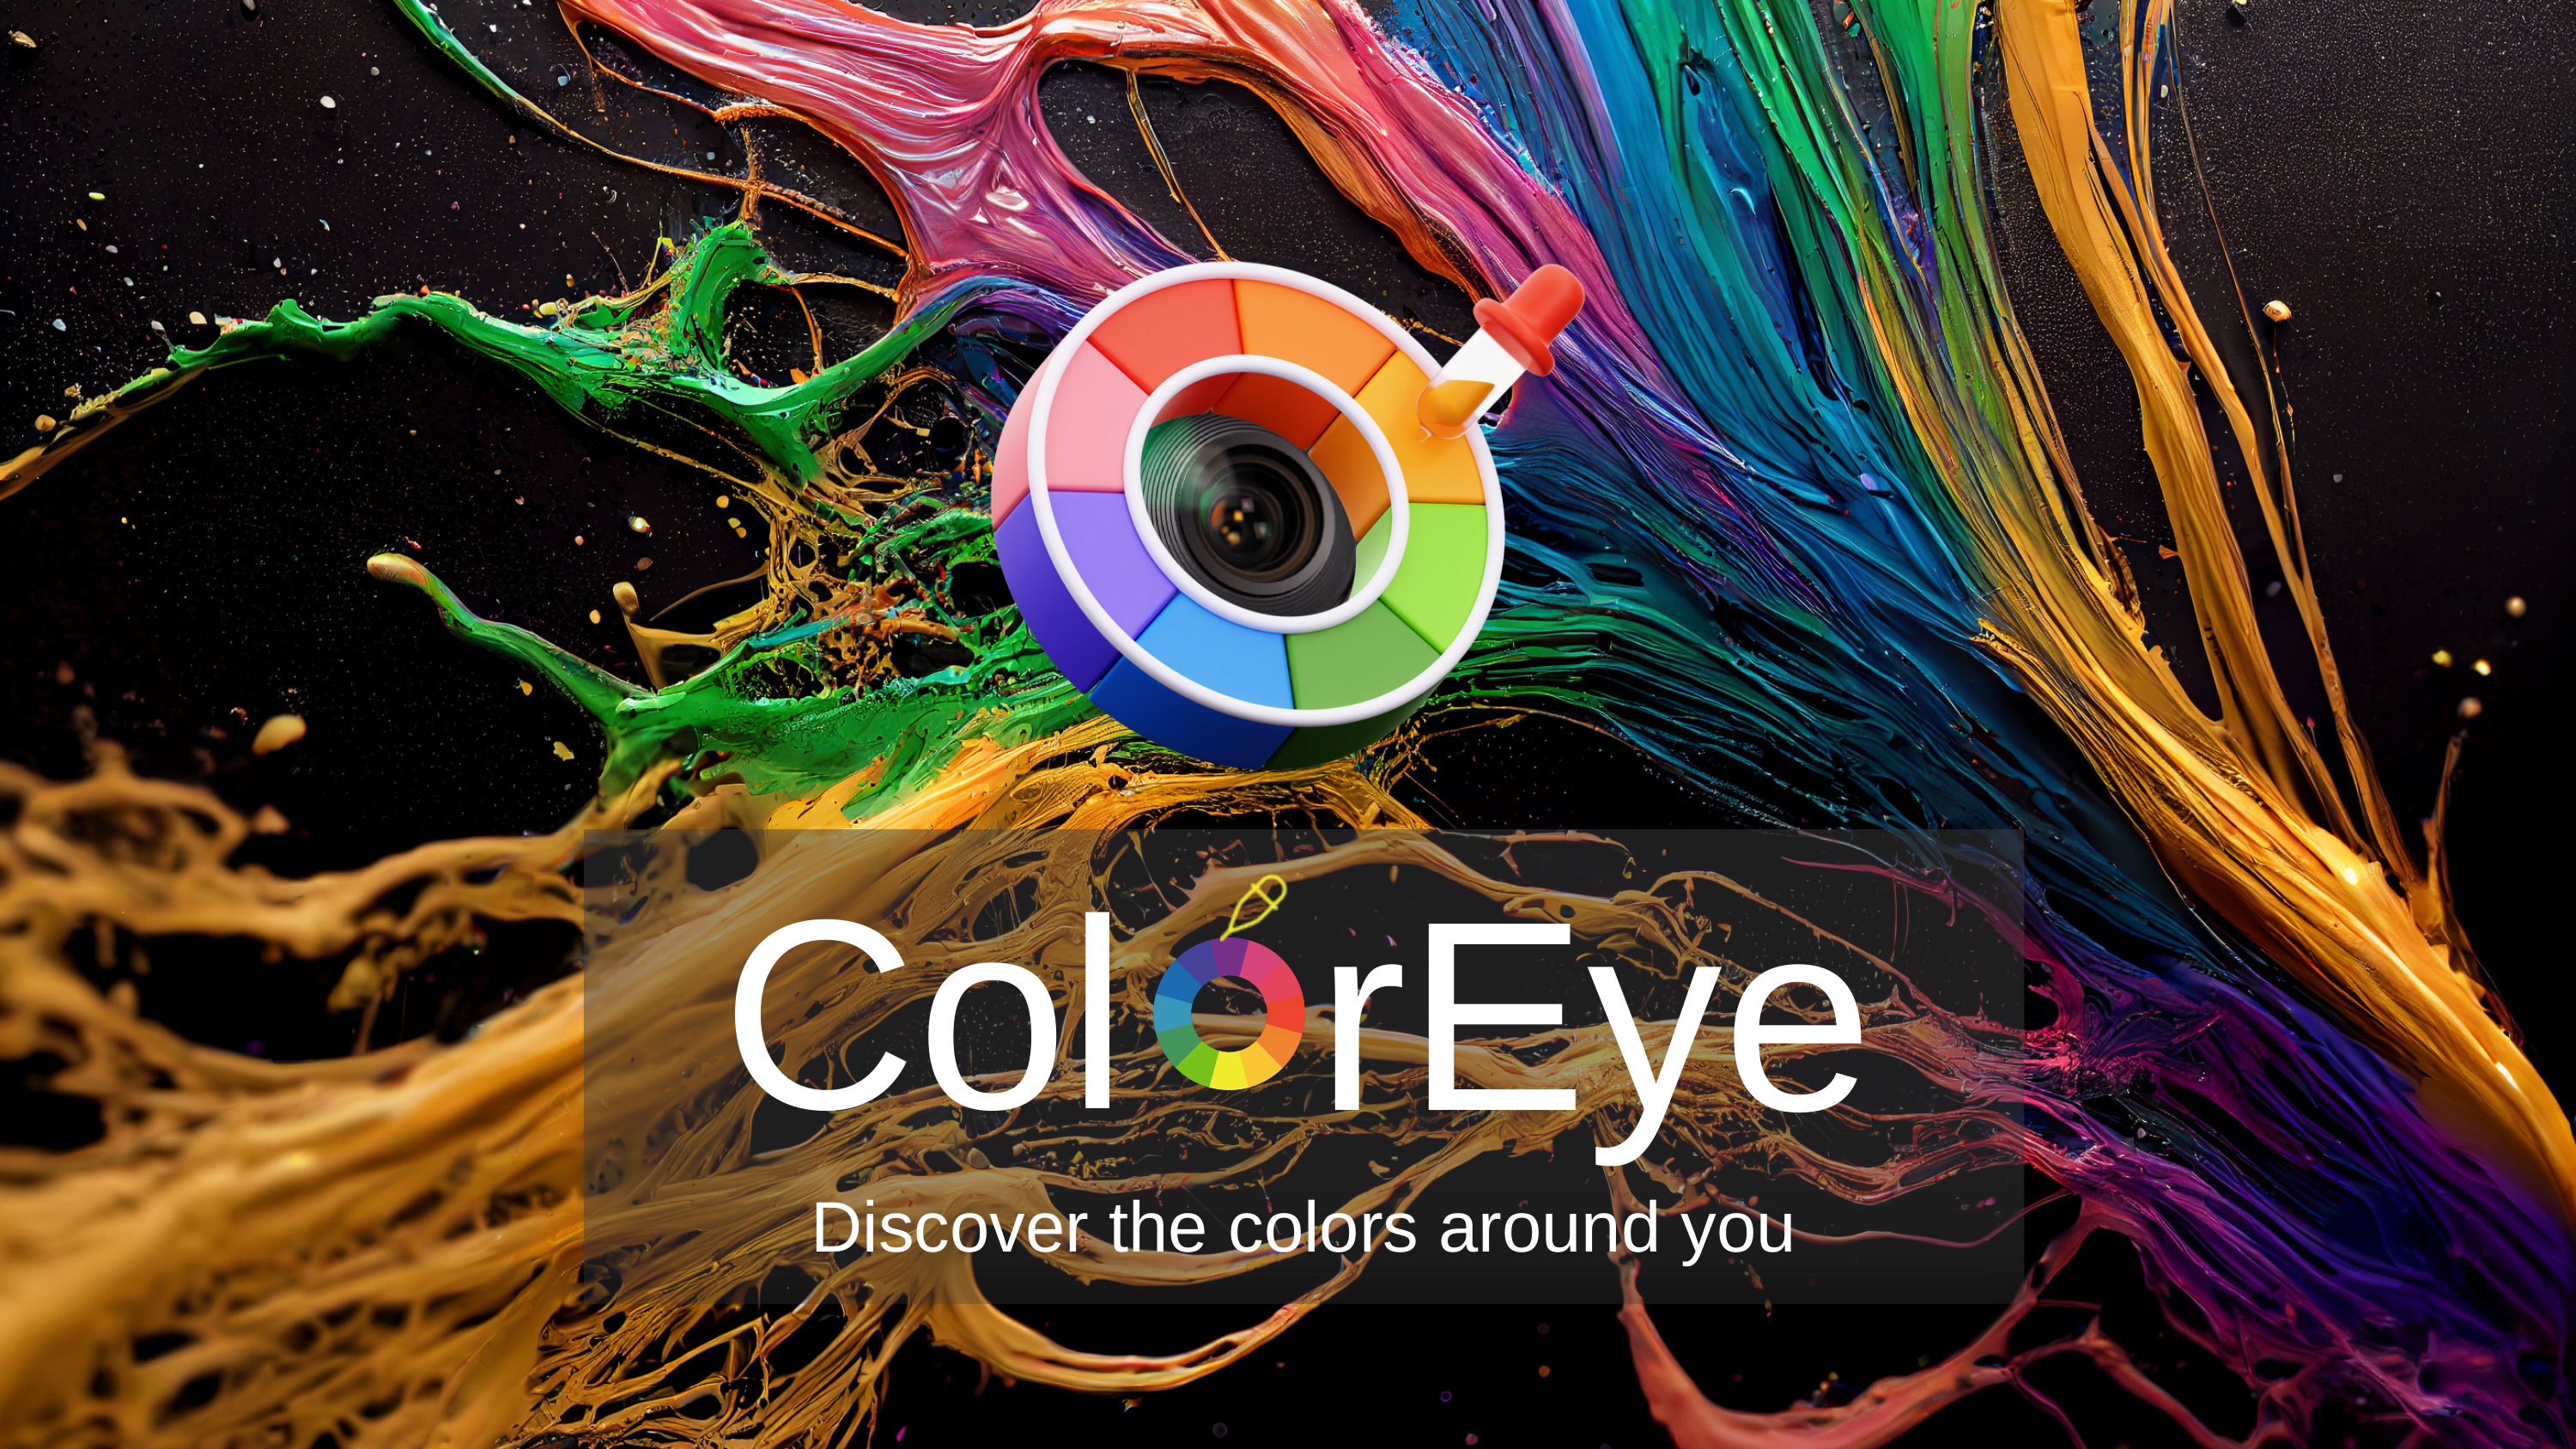

Col
rEye

Discover the colors around you